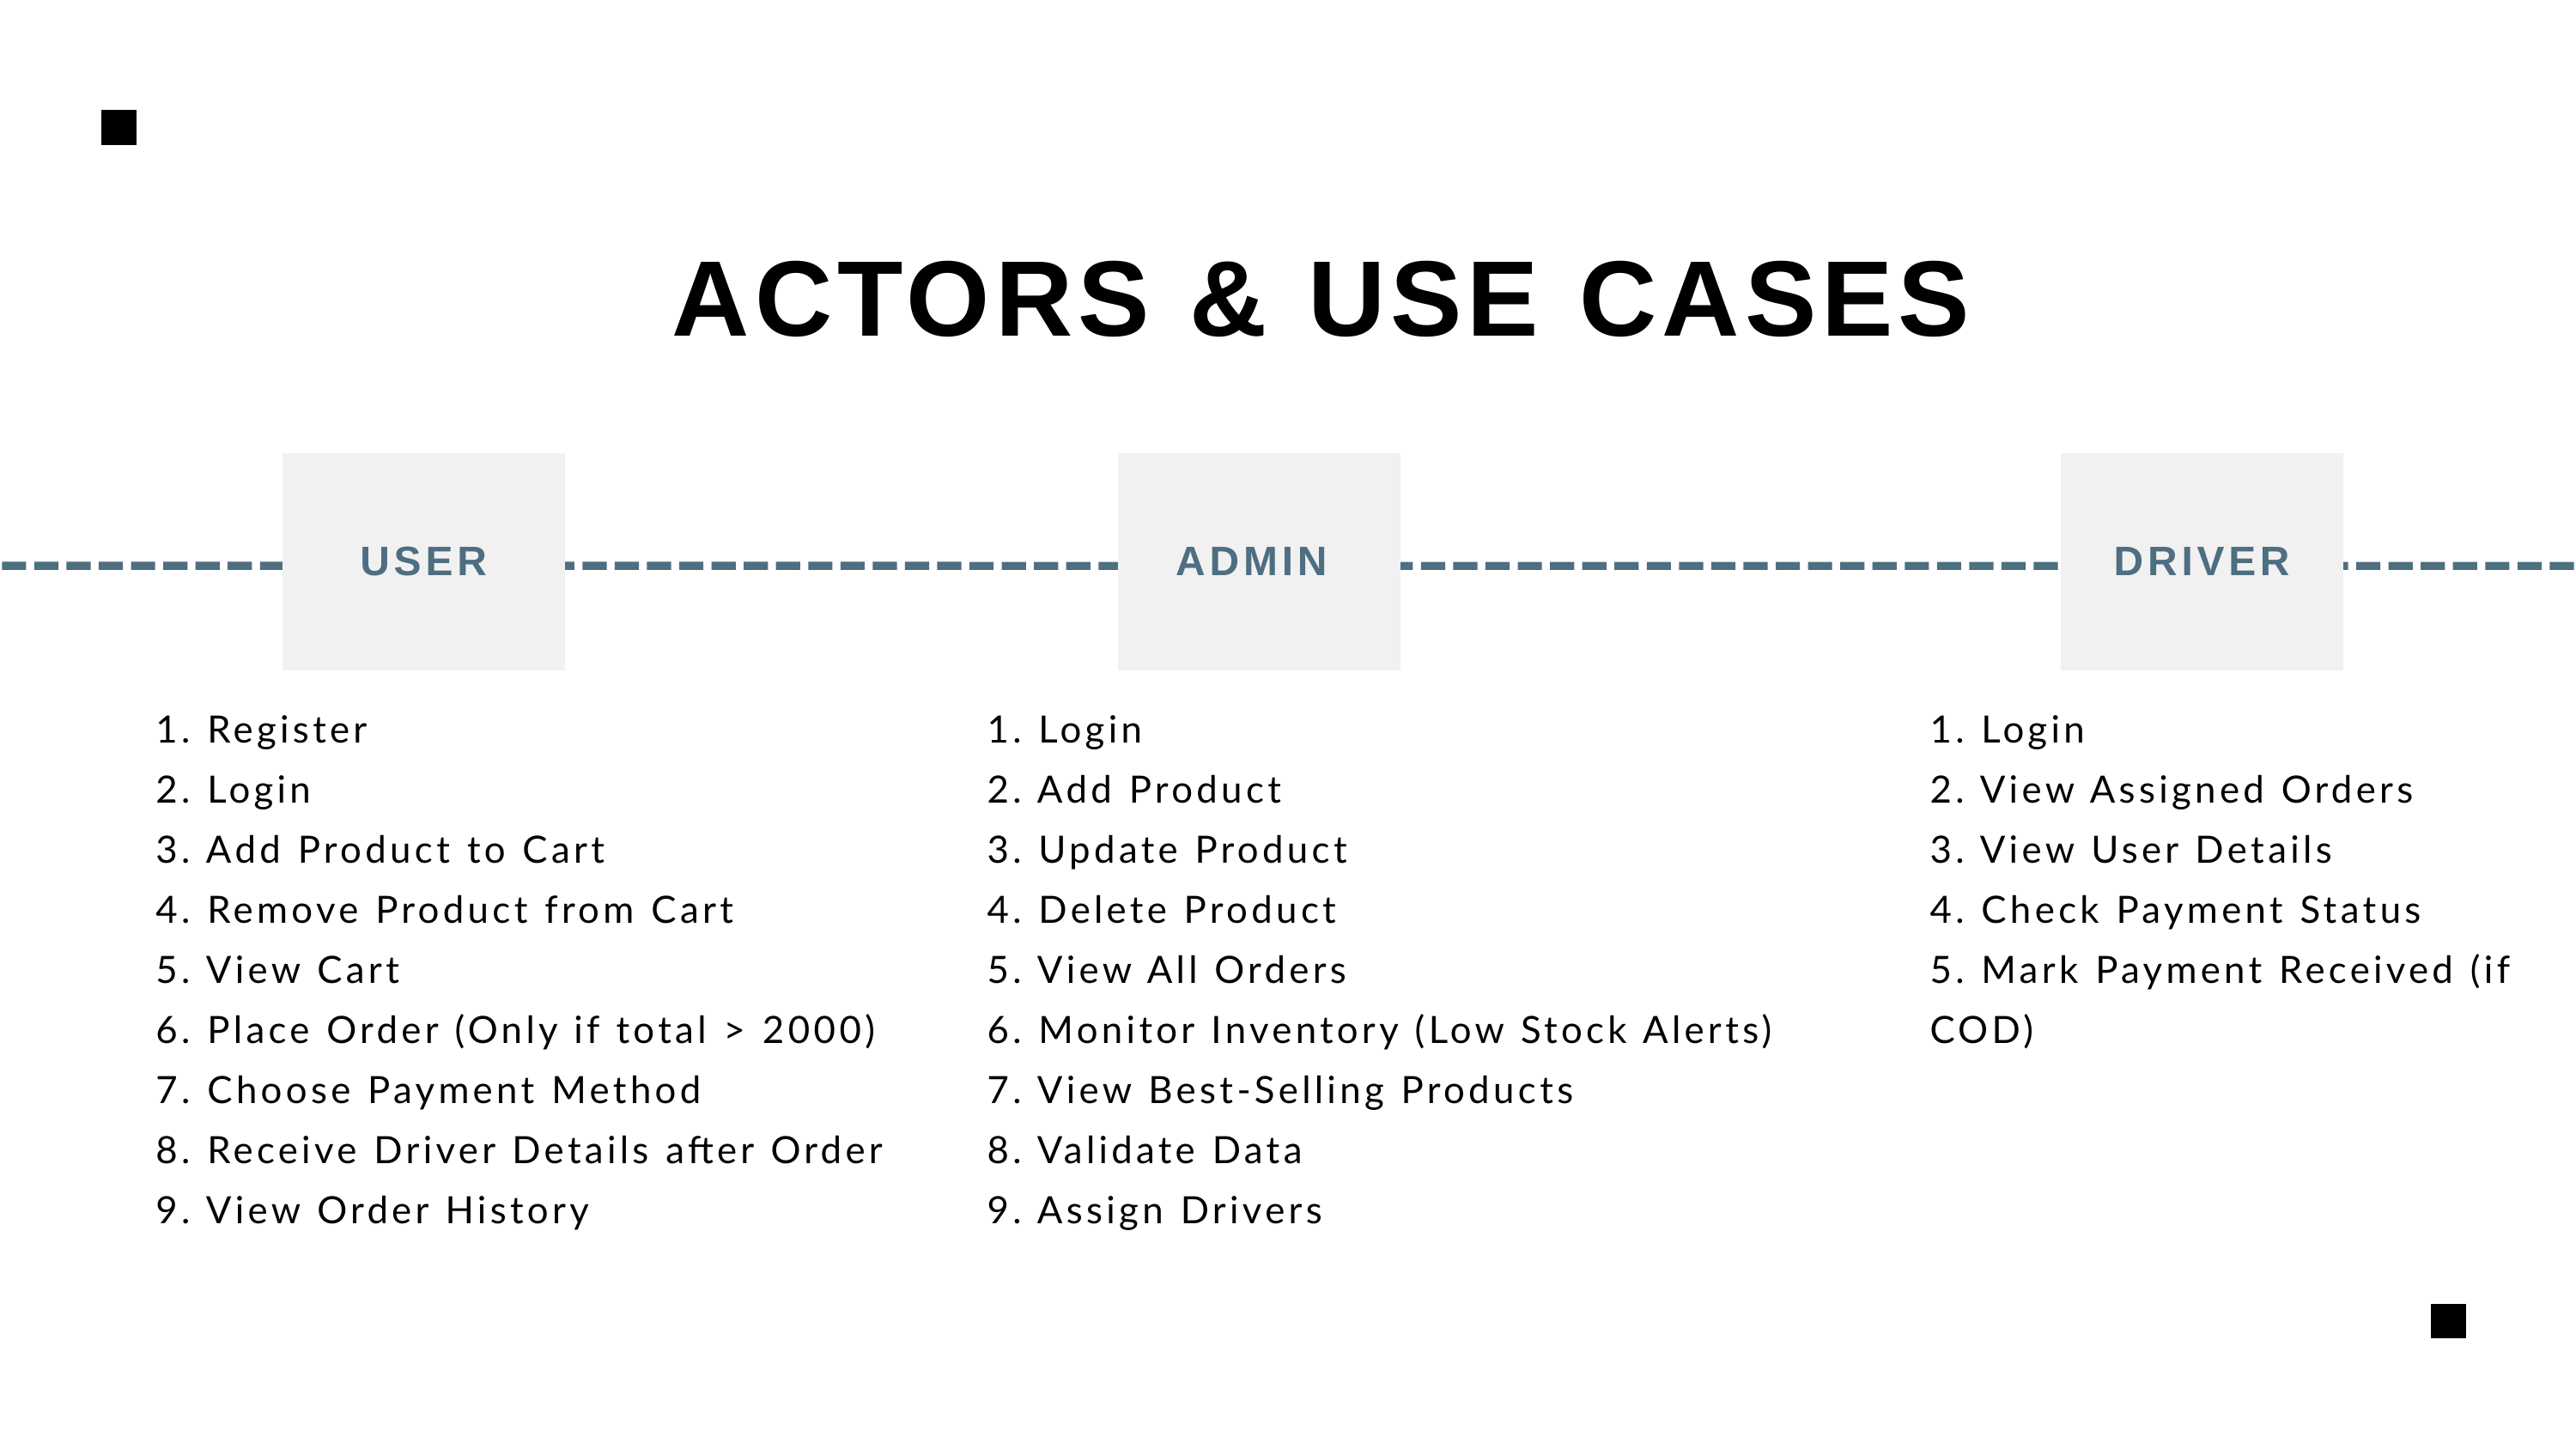

ACTORS & USE CASES

USER

ADMIN

DRIVER

1. Register
2. Login
3. Add Product to Cart
4. Remove Product from Cart
5. View Cart
6. Place Order (Only if total > 2000)
7. Choose Payment Method
8. Receive Driver Details after Order
9. View Order History

1. Login
2. Add Product
3. Update Product
4. Delete Product
5. View All Orders
6. Monitor Inventory (Low Stock Alerts)
7. View Best-Selling Products
8. Validate Data
9. Assign Drivers

1. Login
2. View Assigned Orders
3. View User Details
4. Check Payment Status
5. Mark Payment Received (if COD)